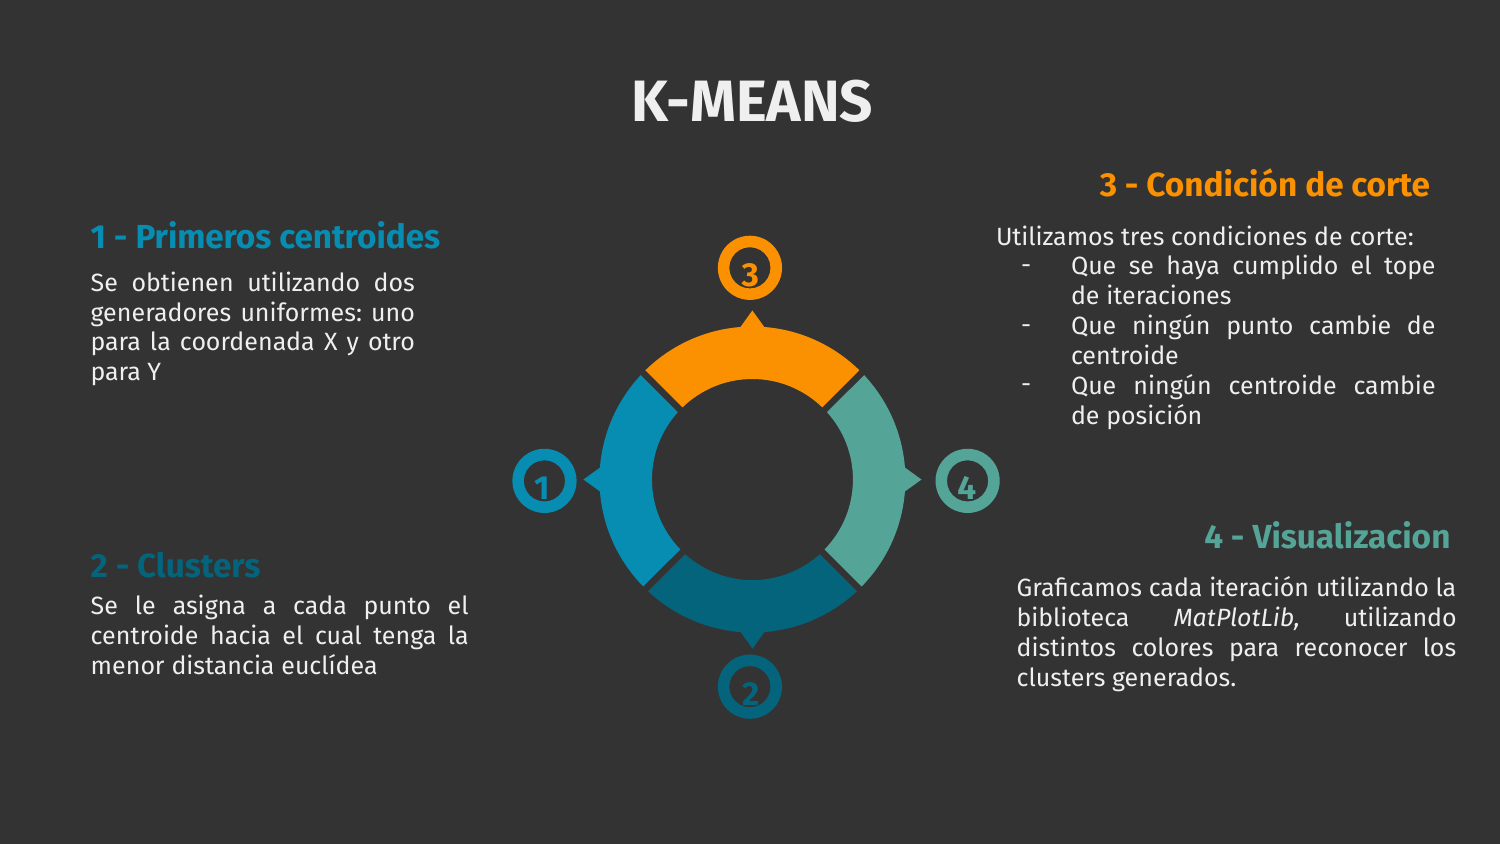

# K-MEANS

3 - Condición de corte
1 - Primeros centroides
Utilizamos tres condiciones de corte:
Que se haya cumplido el tope de iteraciones
Que ningún punto cambie de centroide
Que ningún centroide cambie de posición

 3

Se obtienen utilizando dos generadores uniformes: uno para la coordenada X y otro para Y

1
4

4 - Visualizacion
2 - Clusters

Graficamos cada iteración utilizando la biblioteca MatPlotLib, utilizando distintos colores para reconocer los clusters generados.
Se le asigna a cada punto el centroide hacia el cual tenga la menor distancia euclídea

2